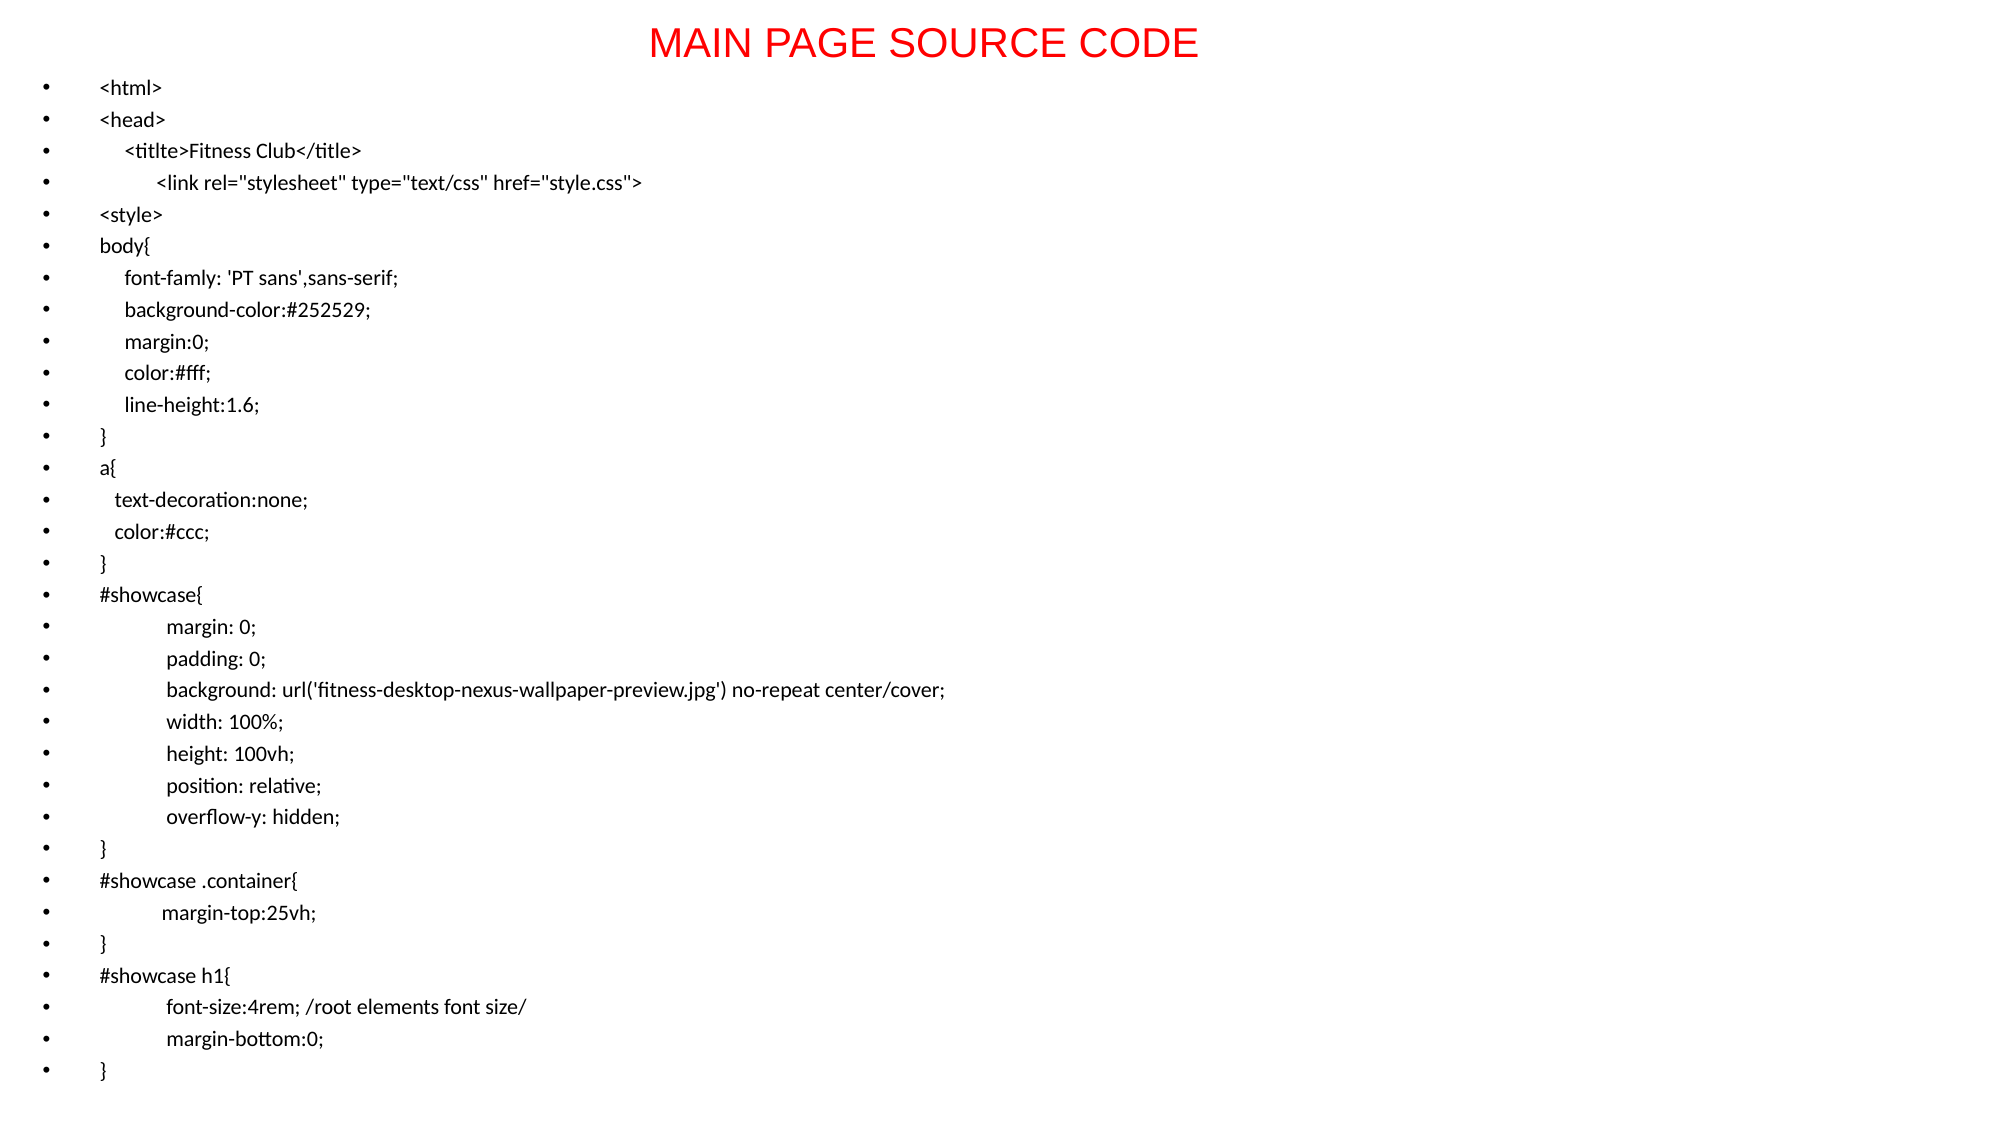

# MAIN PAGE SOURCE CODE
<html>
<head>
     <titlte>Fitness Club</title>
	<link rel="stylesheet" type="text/css" href="style.css">
<style>
body{
     font-famly: 'PT sans',sans-serif;
     background-color:#252529;
     margin:0;
     color:#fff;
     line-height:1.6;
}
a{
   text-decoration:none;
   color:#ccc;
}
#showcase{
	  margin: 0;
	  padding: 0;
	  background: url('fitness-desktop-nexus-wallpaper-preview.jpg') no-repeat center/cover;
	  width: 100%;
	  height: 100vh;
	  position: relative;
	  overflow-y: hidden;
}
#showcase .container{
	 margin-top:25vh;
}
#showcase h1{
	  font-size:4rem; /root elements font size/
	  margin-bottom:0;
}